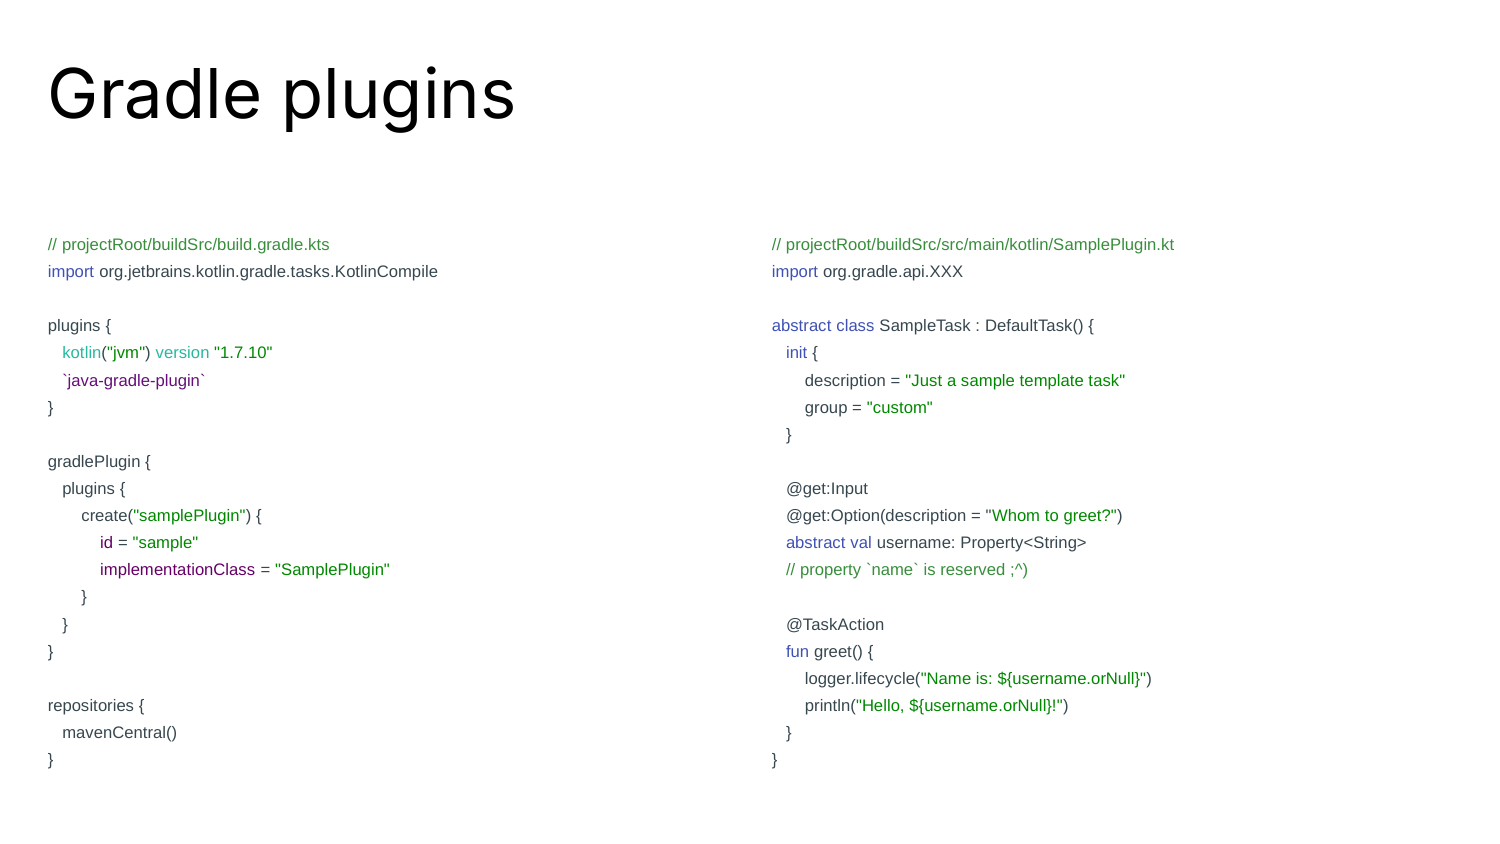

# Gradle plugins
// projectRoot/buildSrc/src/main/kotlin/SamplePlugin.kt
import org.gradle.api.XXX

abstract class SampleTask : DefaultTask() {
   init {
       description = "Just a sample template task"
       group = "custom"
   }

   @get:Input
   @get:Option(description = "Whom to greet?")
   abstract val username: Property<String>
   // property `name` is reserved ;^)

   @TaskAction
   fun greet() {
       logger.lifecycle("Name is: ${username.orNull}")
       println("Hello, ${username.orNull}!")
   }
}
// projectRoot/buildSrc/build.gradle.kts
import org.jetbrains.kotlin.gradle.tasks.KotlinCompile

plugins {
   kotlin("jvm") version "1.7.10"
   `java-gradle-plugin`
}

gradlePlugin {
   plugins {
       create("samplePlugin") {
           id = "sample"
           implementationClass = "SamplePlugin"
       }
   }
}

repositories {
   mavenCentral()
}